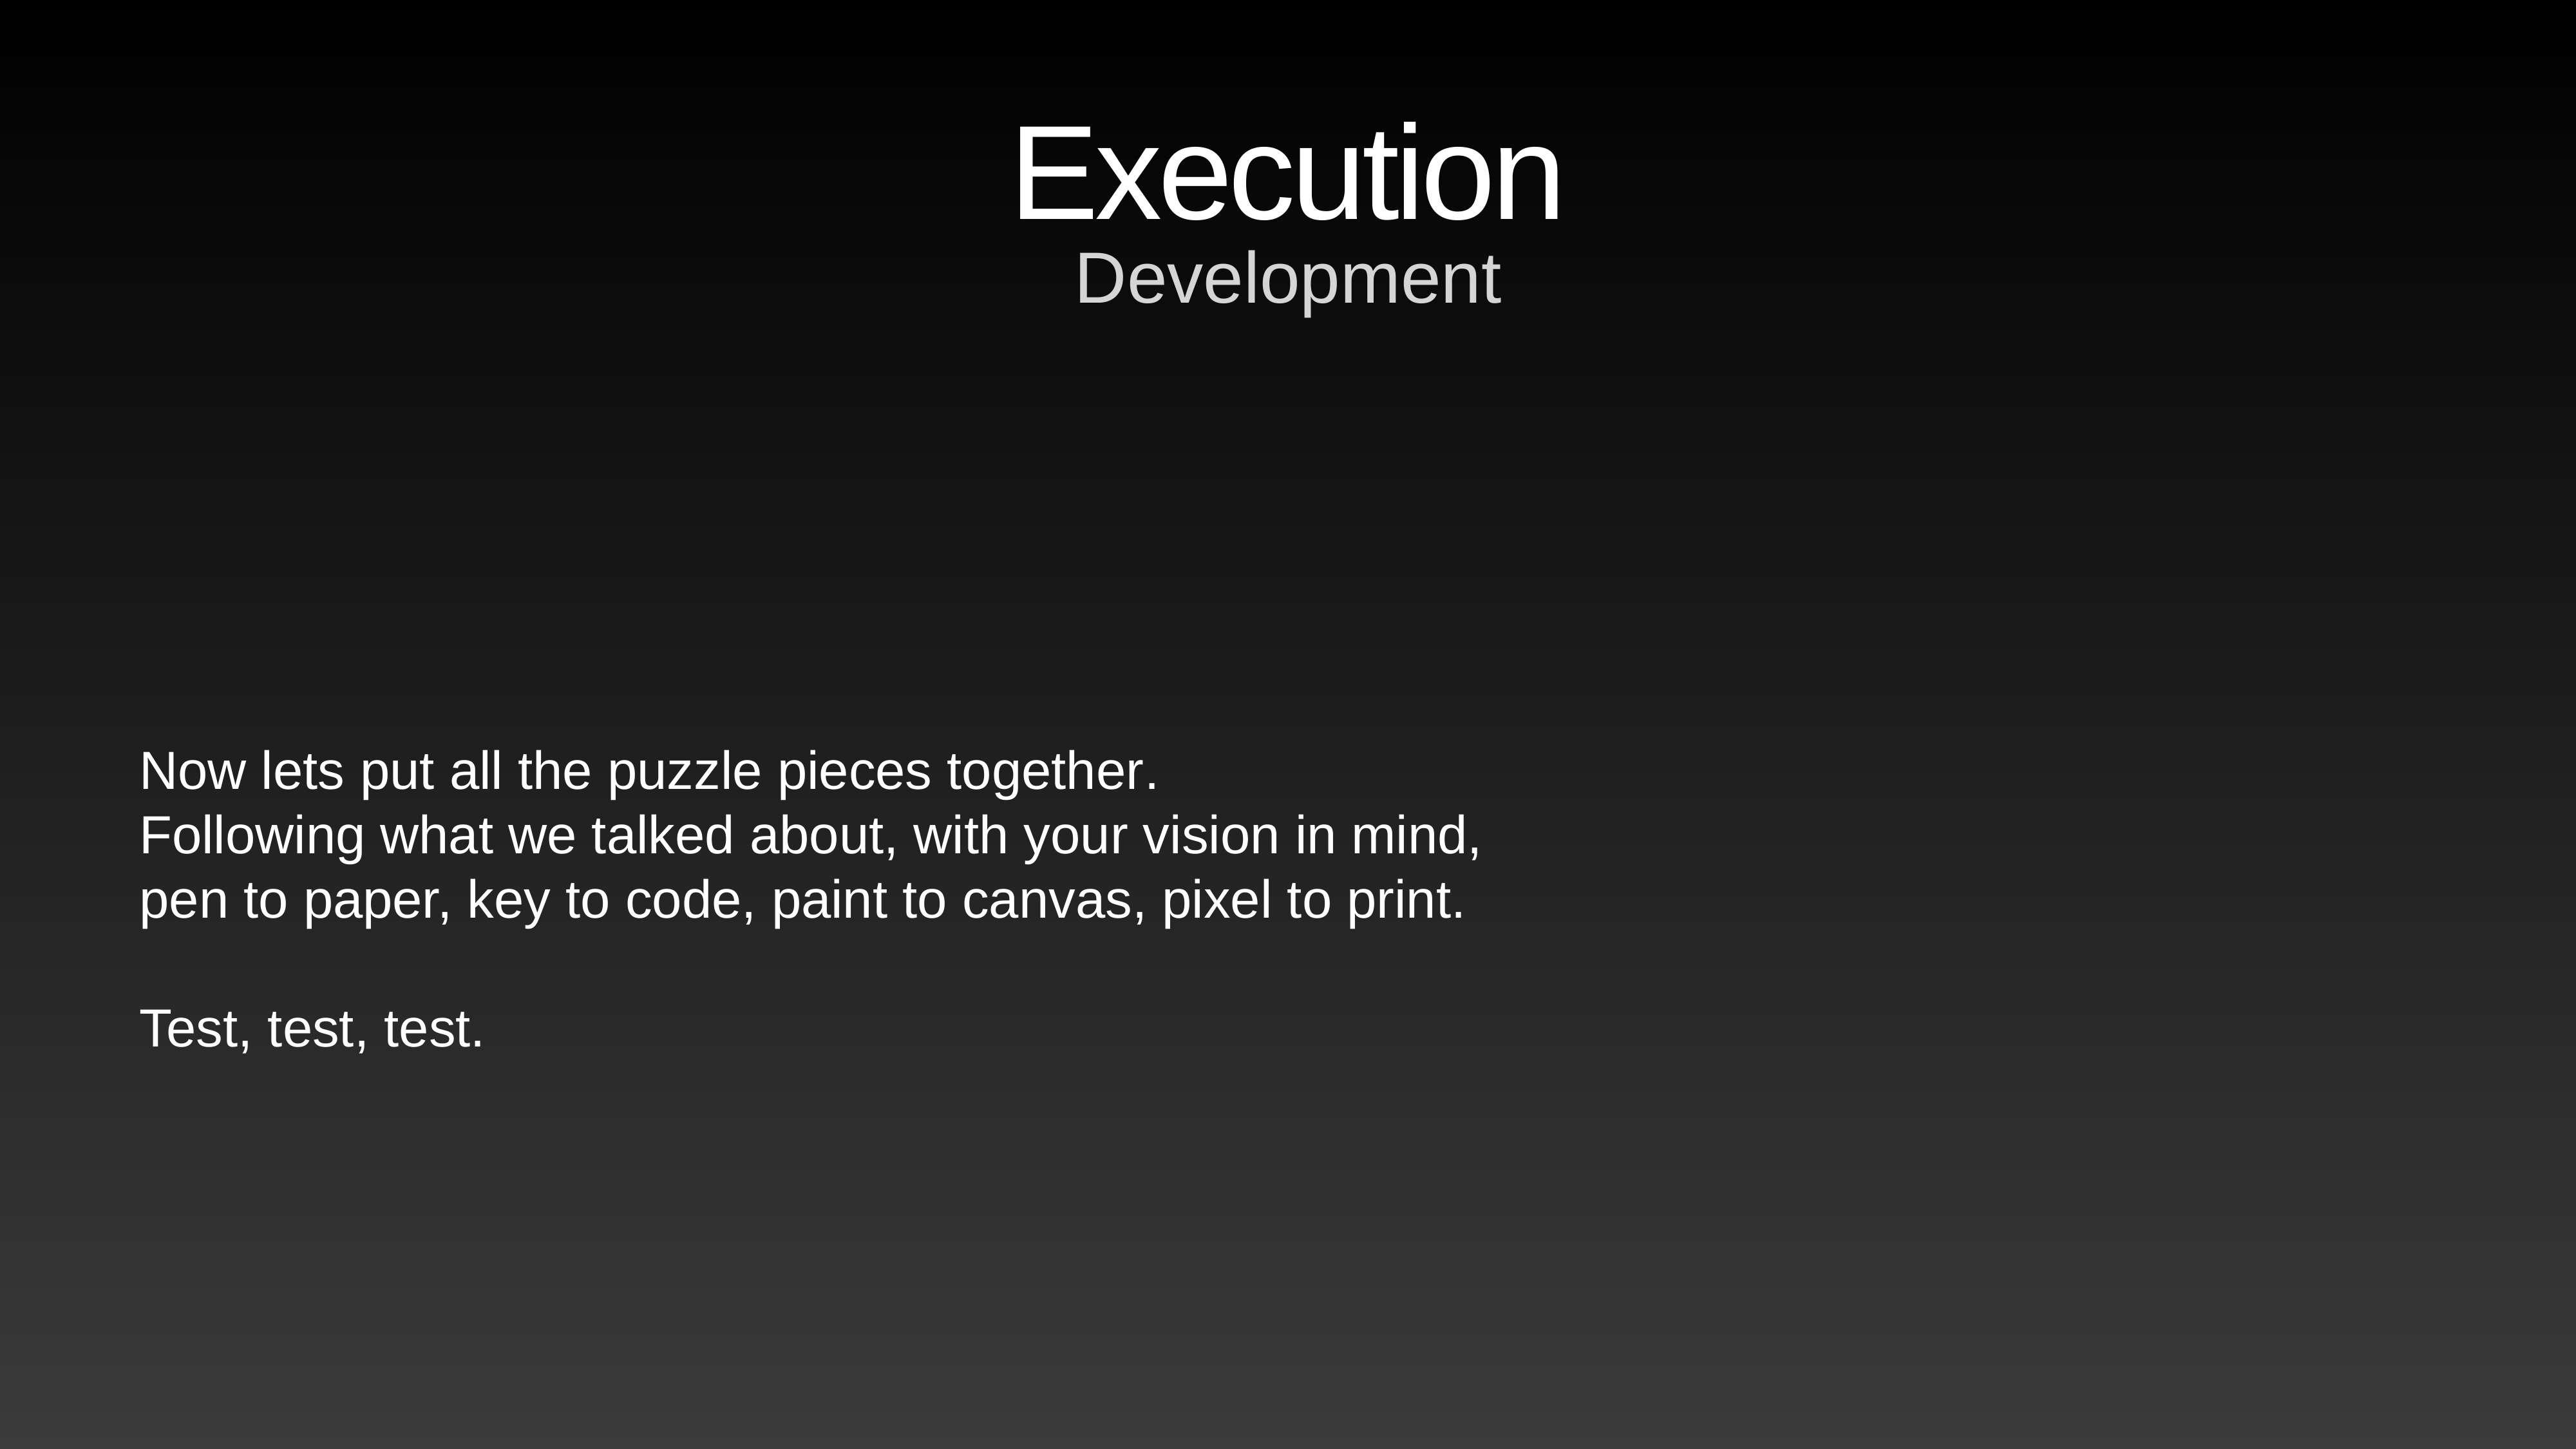

# Execution
Development
Now lets put all the puzzle pieces together.
Following what we talked about, with your vision in mind,
pen to paper, key to code, paint to canvas, pixel to print.
Test, test, test.